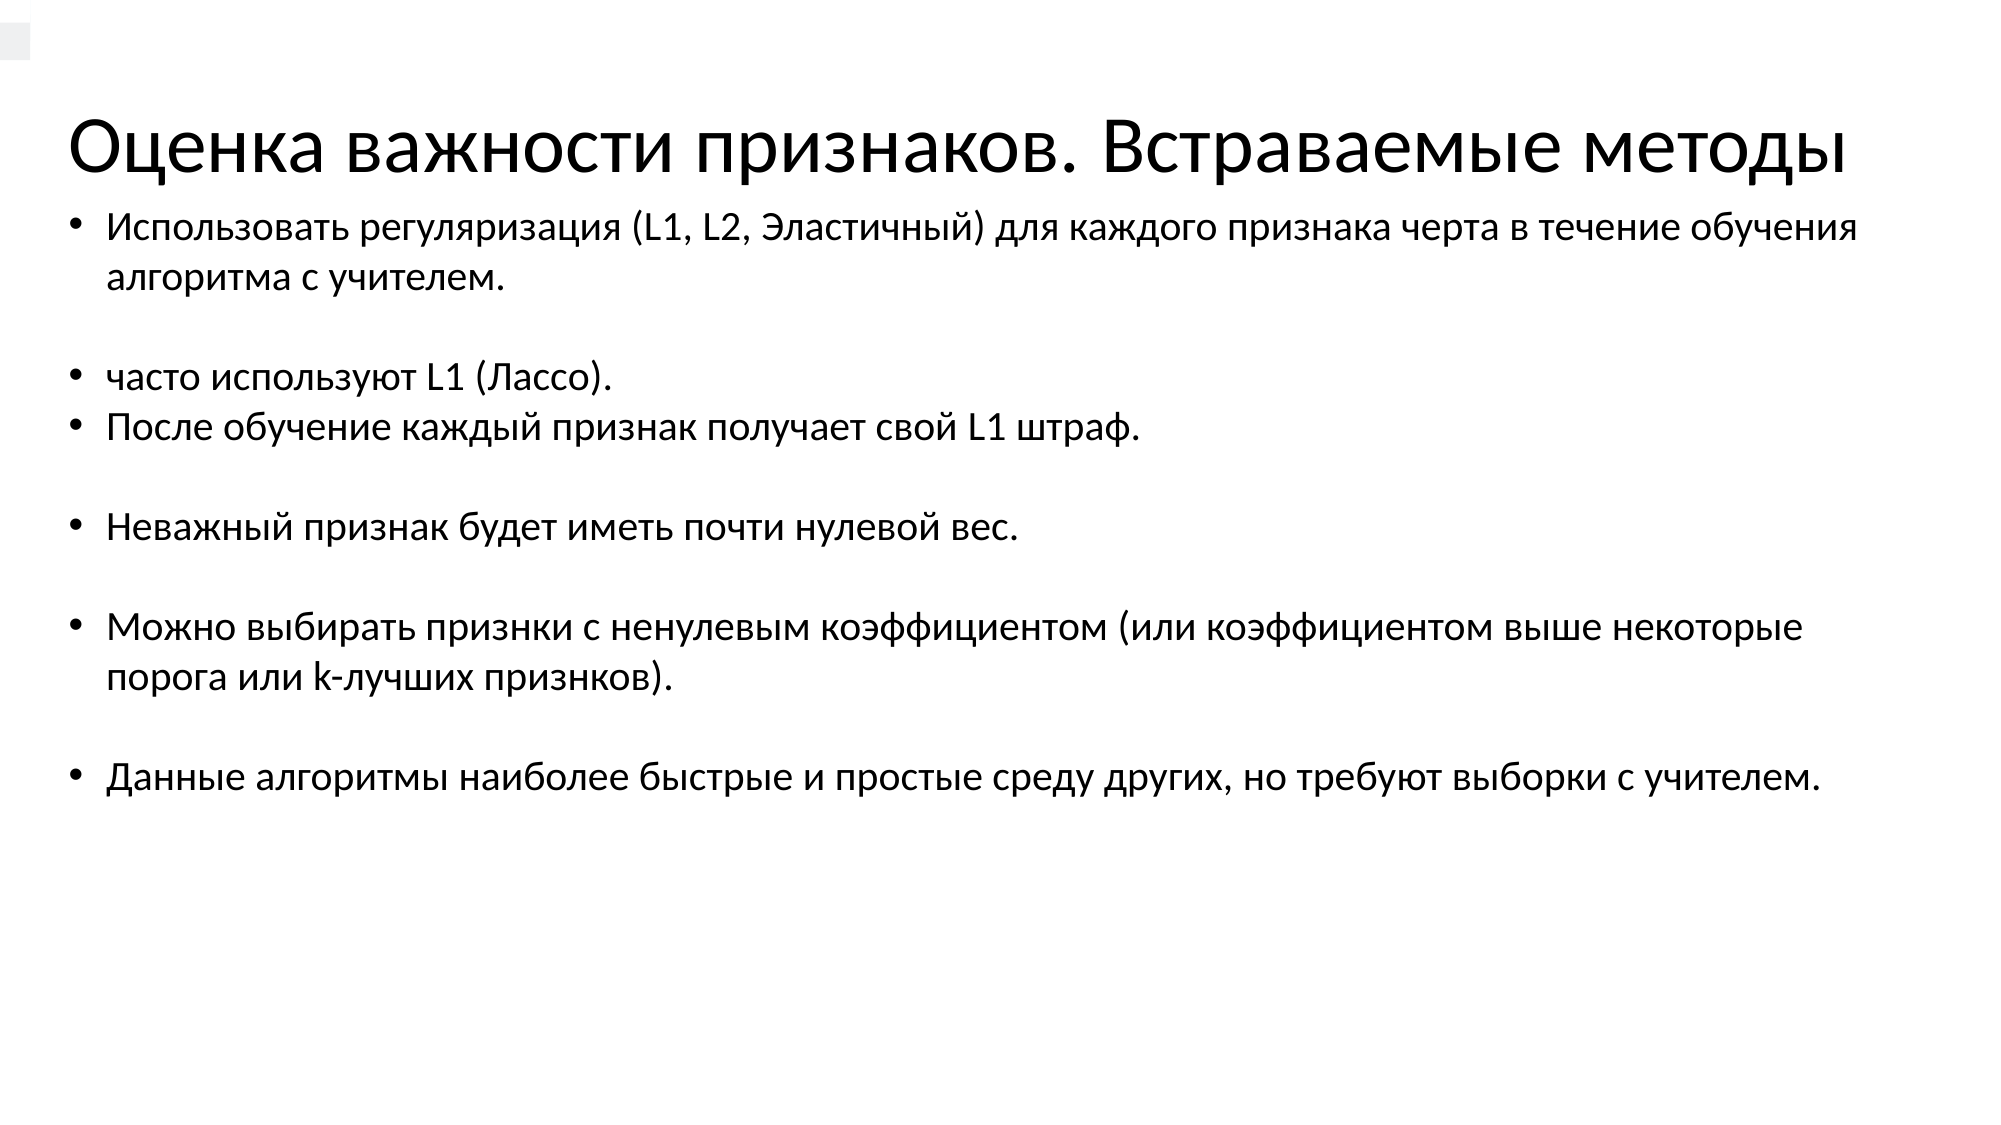

# Оценка важности признаков. Встраваемые методы

Использовать регуляризация (L1, L2, Эластичный) для каждого признака черта в течение обучения алгоритма с учителем.
часто используют L1 (Лассо).
После обучение каждый признак получает свой L1 штраф.
Неважный признак будет иметь почти нулевой вес.

Можно выбирать признки с ненулевым коэффициентом (или коэффициентом выше некоторые порога или k-лучших признков).

Данные алгоритмы наиболее быстрые и простые среду других, но требуют выборки с учителем.